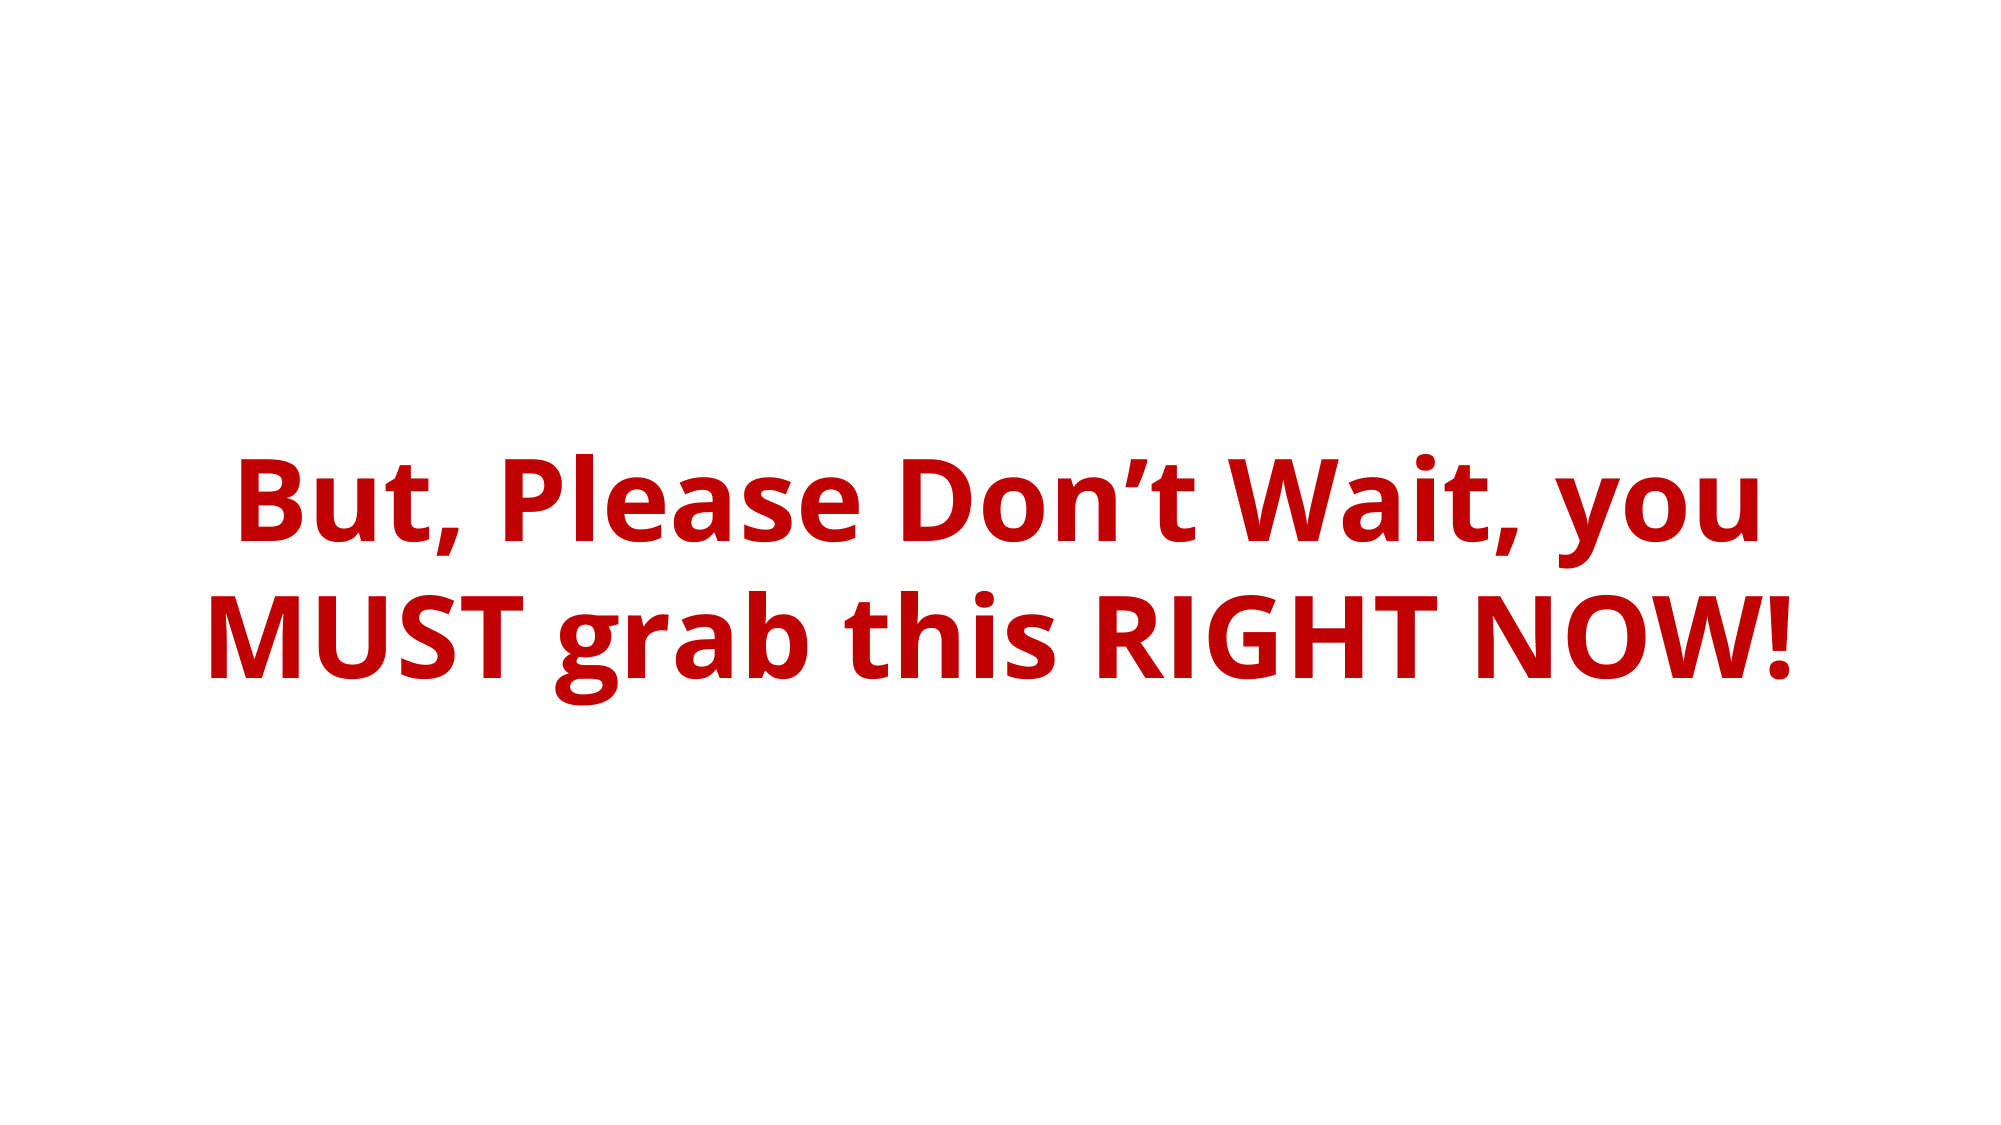

But, Please Don’t Wait, you MUST grab this RIGHT NOW!